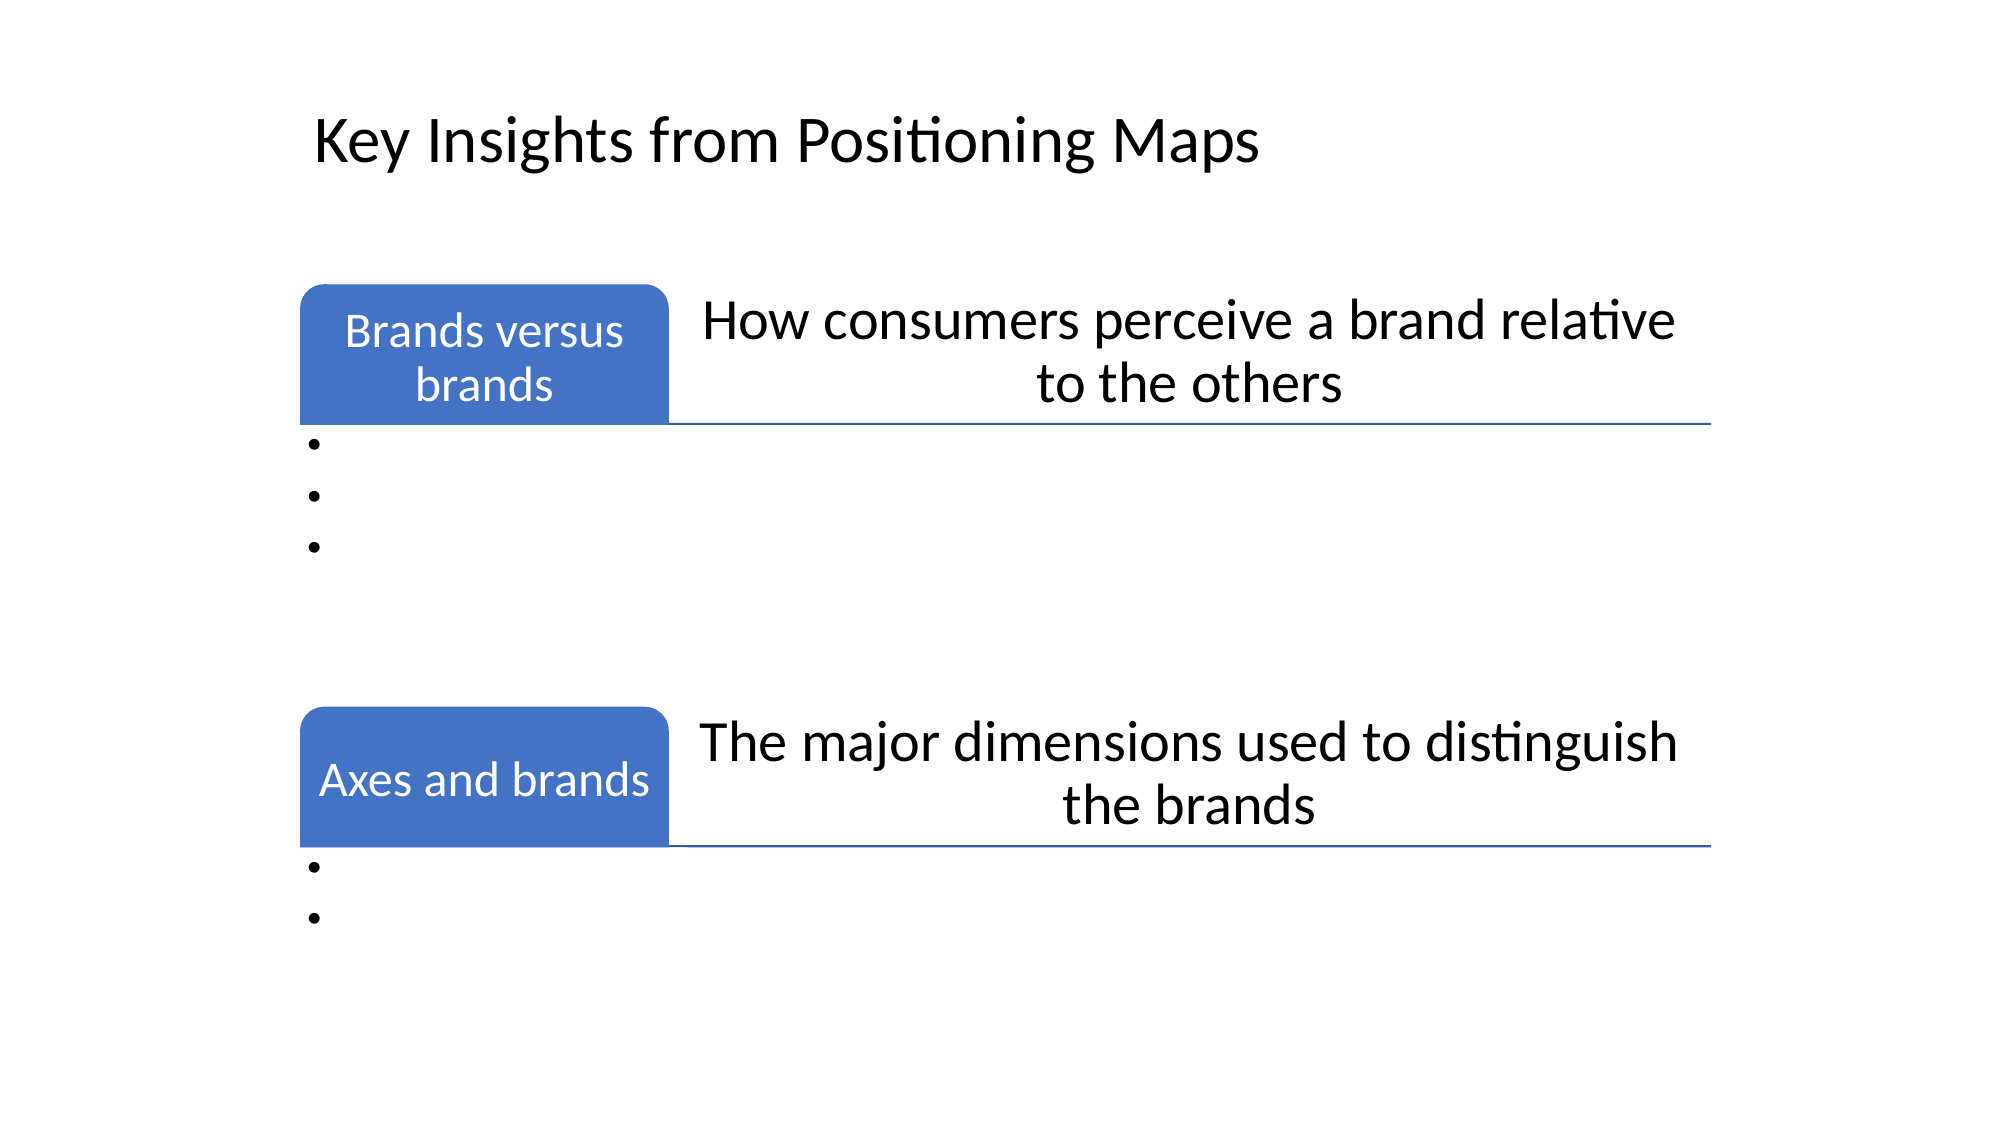

# Key Insights from Positioning Maps
How consumers perceive a brand relative to the others
Brands versus brands
Which brands are the closest competitors
Which brands have a unique position
Are there opportunities for new or existing brands
The major dimensions used to distinguish the brands
Axes and brands
The location (or position) of a particular brand
A better location (or position) for a new or existing brand